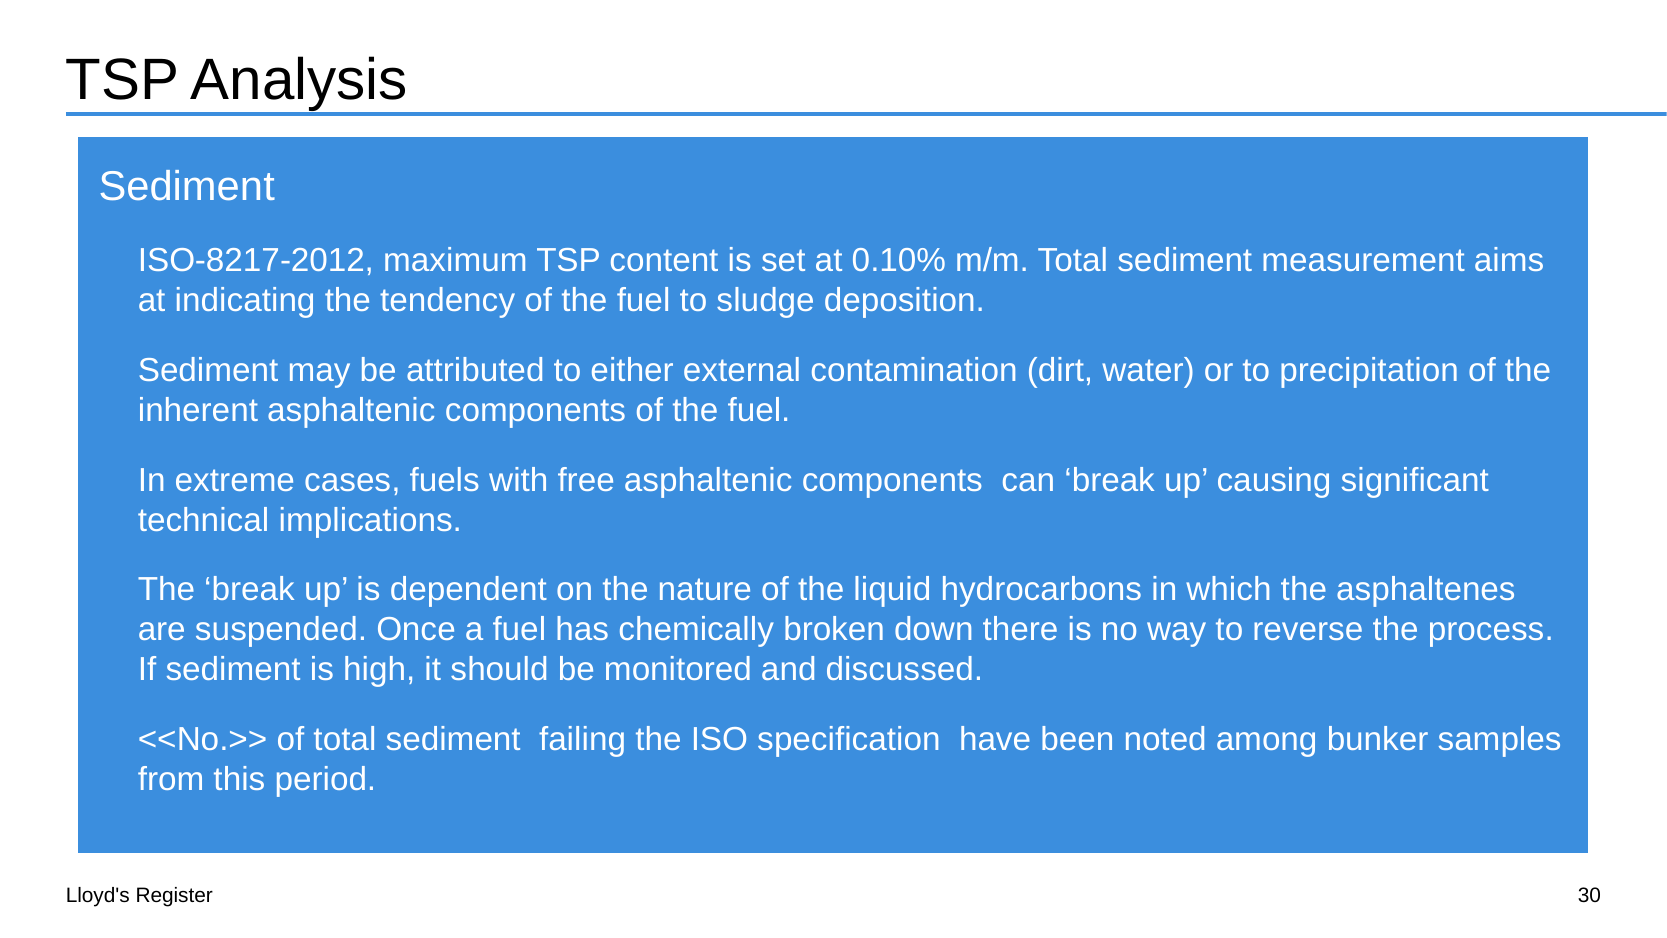

# TSP Analysis
Sediment

ISO-8217-2012, maximum TSP content is set at 0.10% m/m. Total sediment measurement aims at indicating the tendency of the fuel to sludge deposition.

Sediment may be attributed to either external contamination (dirt, water) or to precipitation of the inherent asphaltenic components of the fuel.

In extreme cases, fuels with free asphaltenic components  can ‘break up’ causing significant technical implications.

The ‘break up’ is dependent on the nature of the liquid hydrocarbons in which the asphaltenes are suspended. Once a fuel has chemically broken down there is no way to reverse the process.
If sediment is high, it should be monitored and discussed.

<<No.>> of total sediment  failing the ISO specification  have been noted among bunker samples from this period.

Lloyd's Register
30